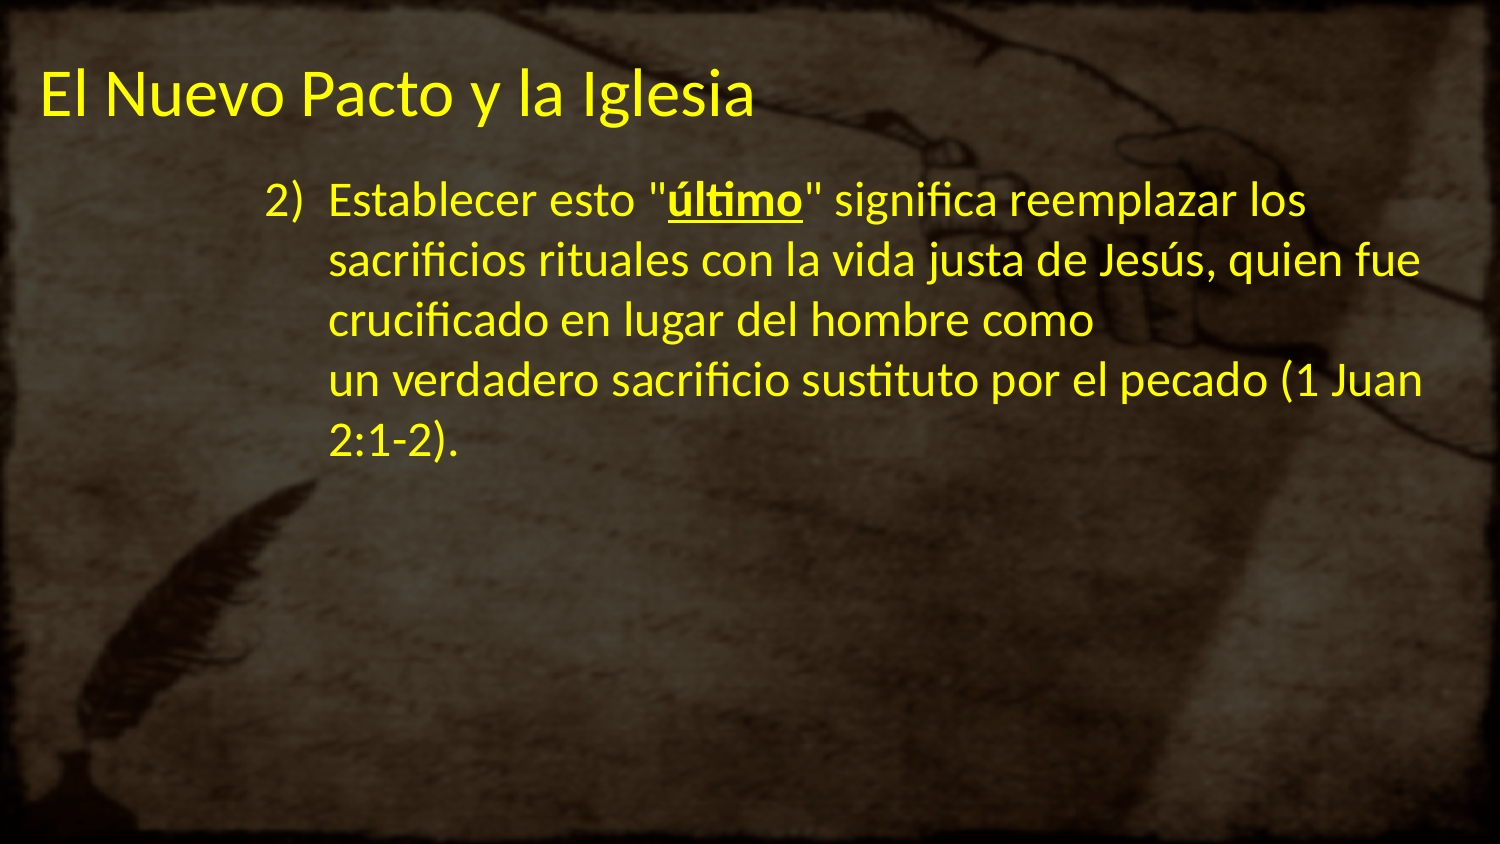

# El Nuevo Pacto y la Iglesia
Establecer esto "último" significa reemplazar los sacrificios rituales con la vida justa de Jesús, quien fue crucificado en lugar del hombre como un verdadero sacrificio sustituto por el pecado (1 Juan 2:1-2).